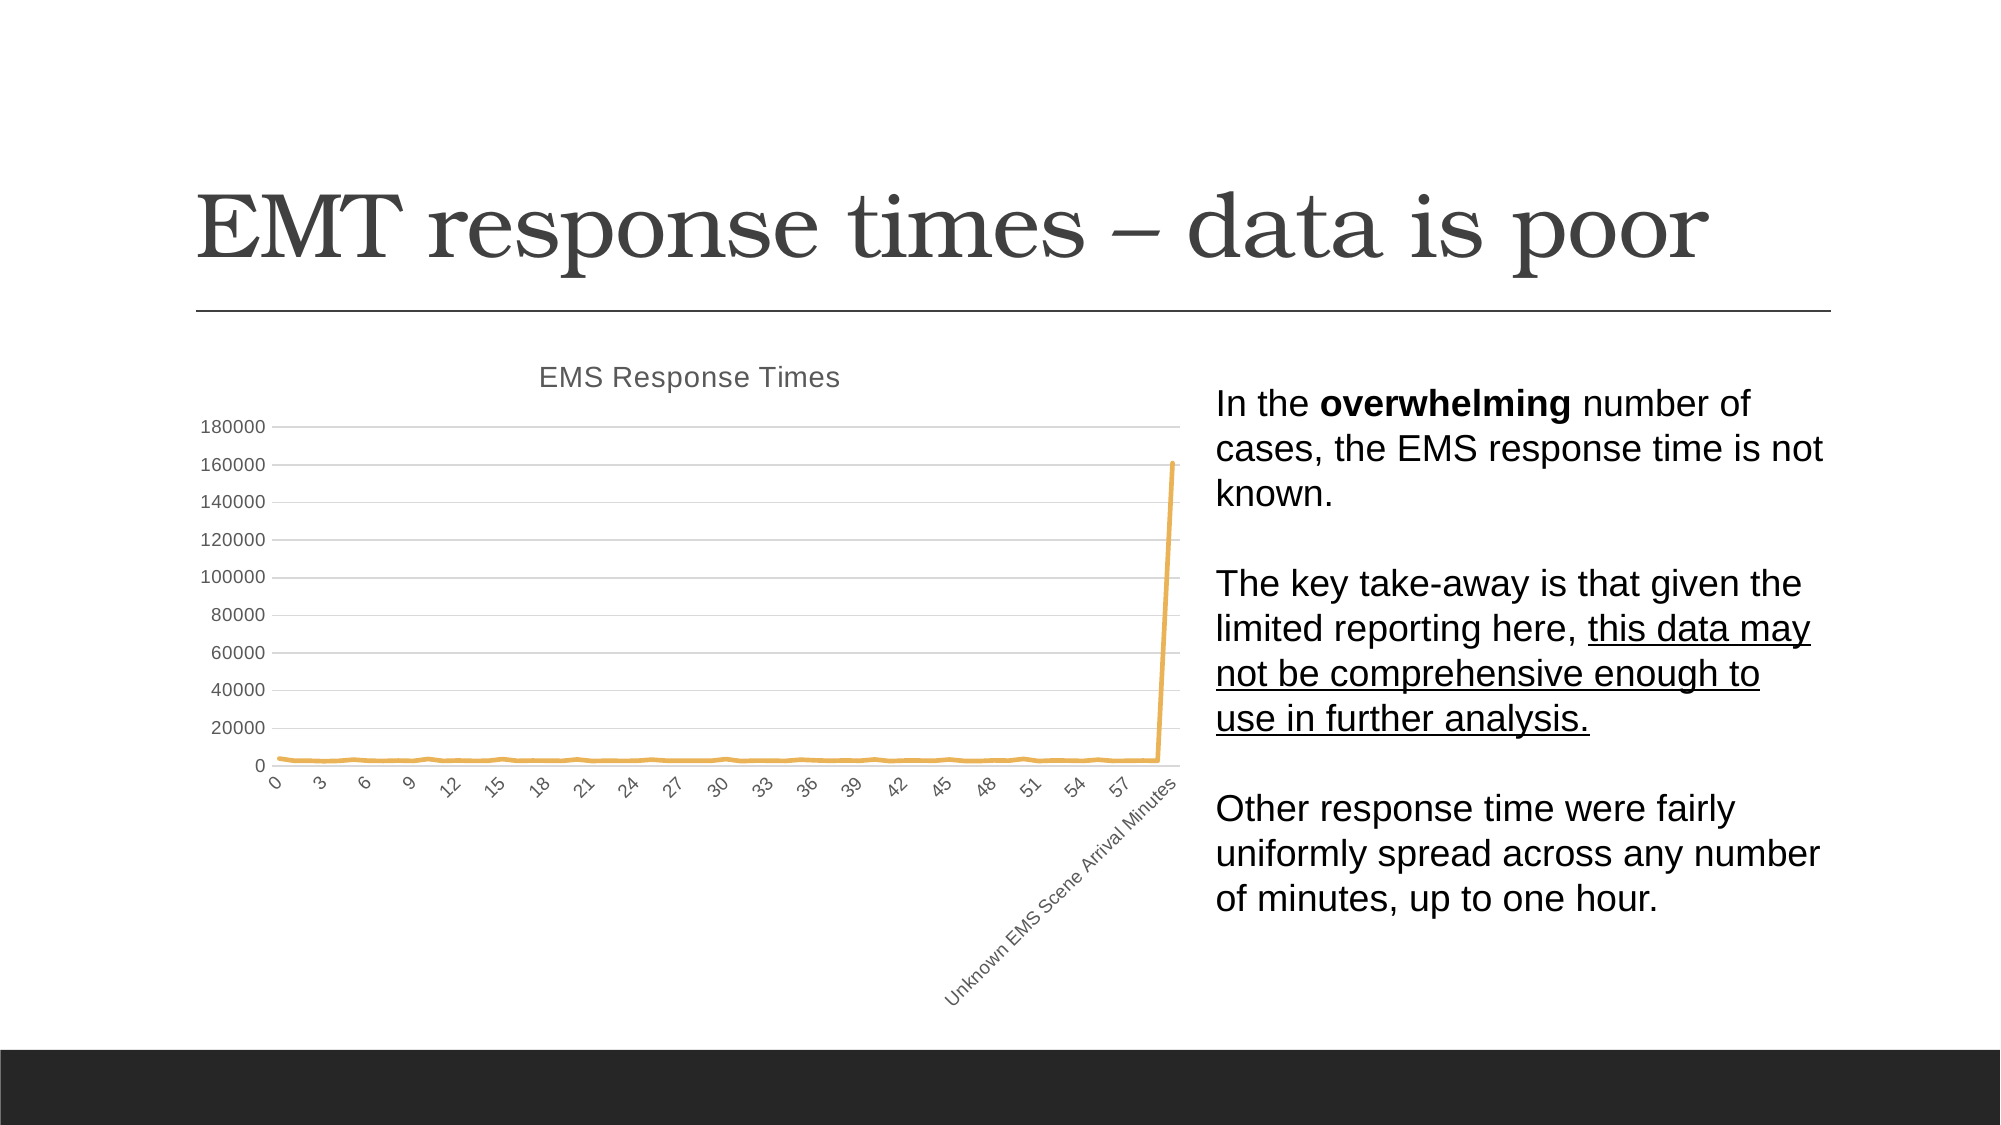

# EMT response times – data is poor

[unsupported chart]

In the overwhelming number of cases, the EMS response time is not known.

The key take-away is that given the limited reporting here, this data may not be comprehensive enough to use in further analysis.

Other response time were fairly uniformly spread across any number of minutes, up to one hour.